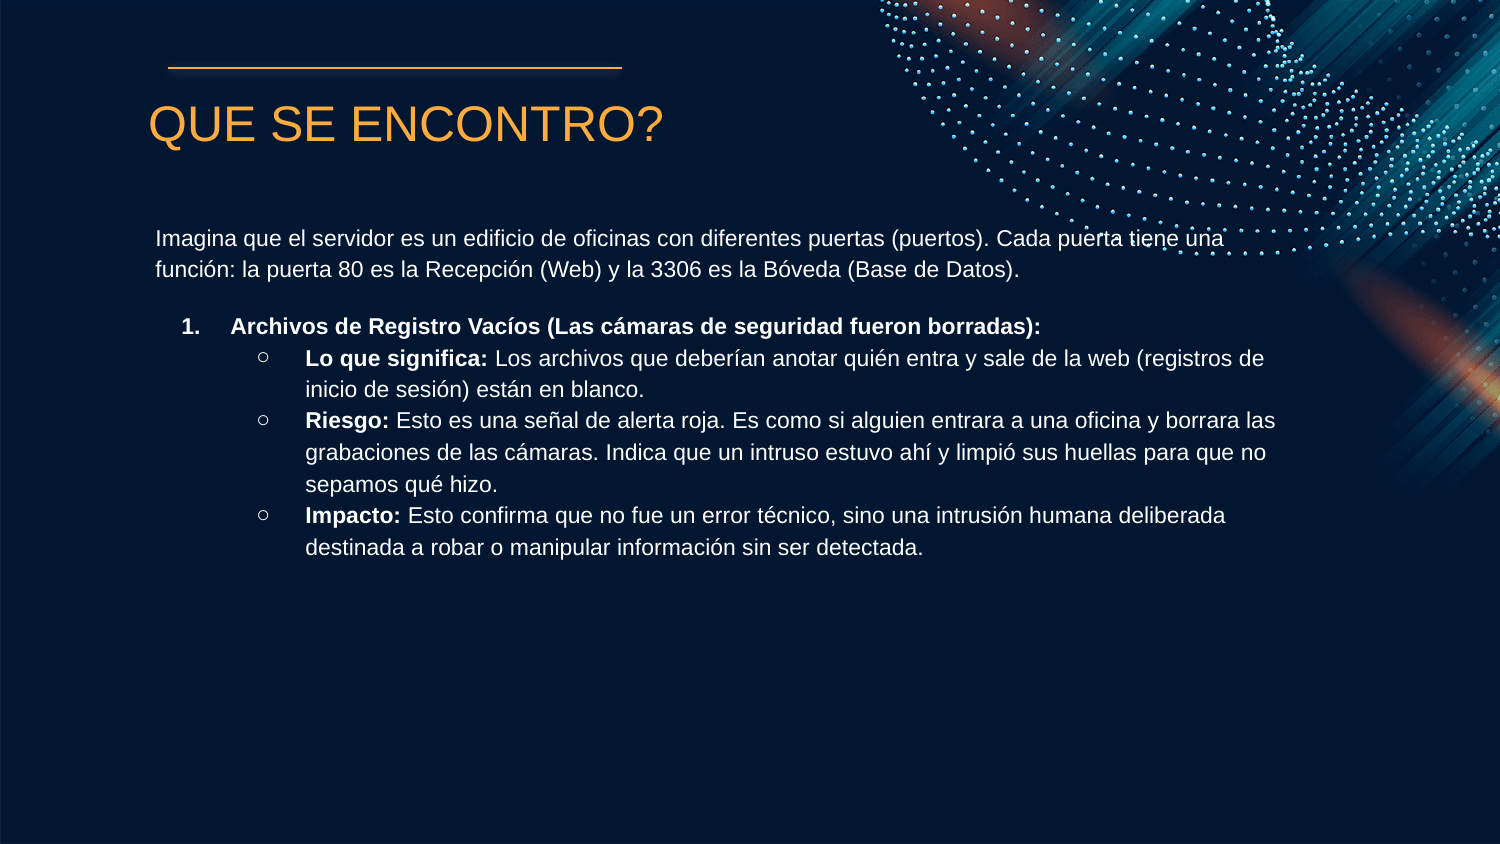

# QUE SE ENCONTRO?
Imagina que el servidor es un edificio de oficinas con diferentes puertas (puertos). Cada puerta tiene una función: la puerta 80 es la Recepción (Web) y la 3306 es la Bóveda (Base de Datos).
Archivos de Registro Vacíos (Las cámaras de seguridad fueron borradas):
Lo que significa: Los archivos que deberían anotar quién entra y sale de la web (registros de inicio de sesión) están en blanco.
Riesgo: Esto es una señal de alerta roja. Es como si alguien entrara a una oficina y borrara las grabaciones de las cámaras. Indica que un intruso estuvo ahí y limpió sus huellas para que no sepamos qué hizo.
Impacto: Esto confirma que no fue un error técnico, sino una intrusión humana deliberada destinada a robar o manipular información sin ser detectada.